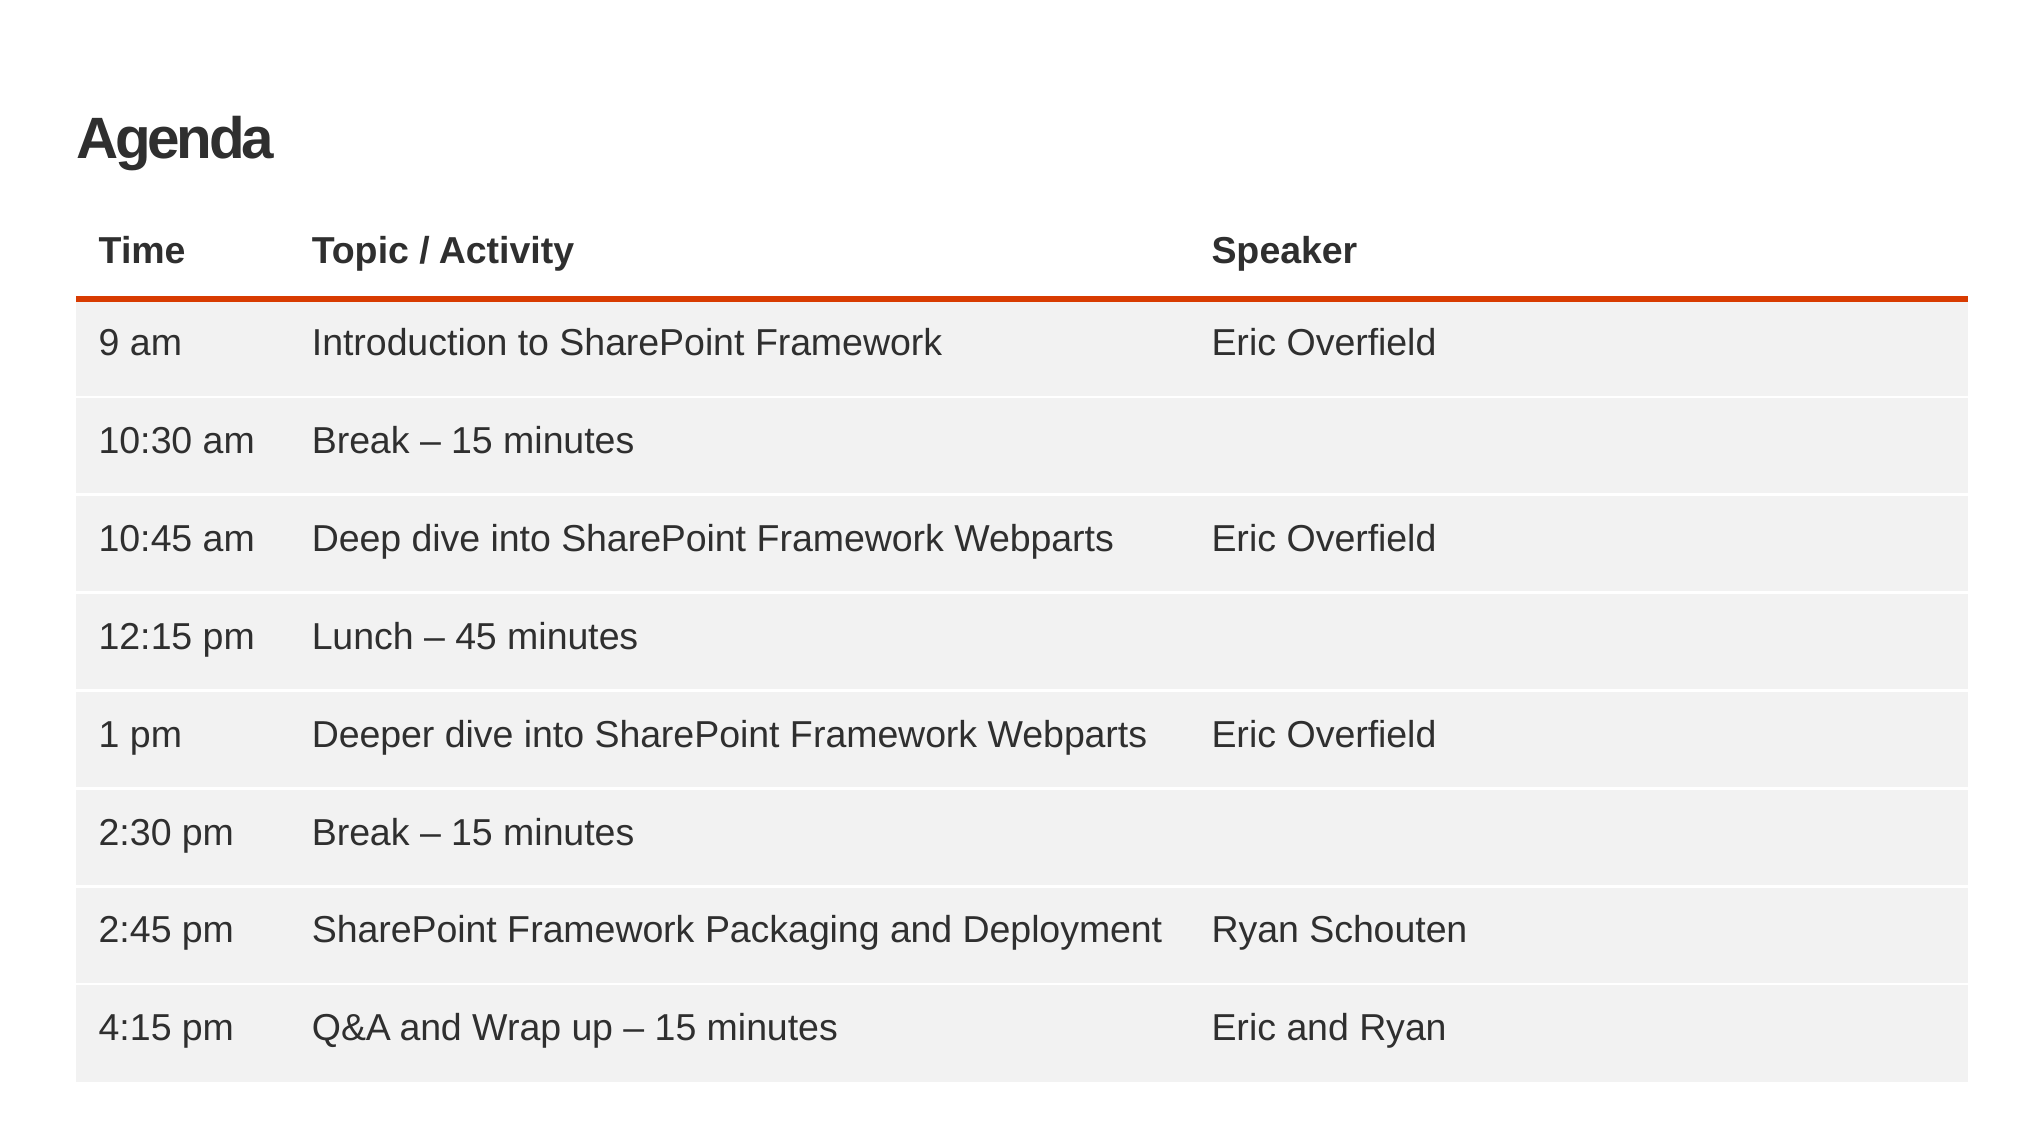

# Agenda
| Time | Topic / Activity | Speaker |
| --- | --- | --- |
| 9 am | Introduction to SharePoint Framework | Eric Overfield |
| 10:30 am | Break – 15 minutes |  |
| 10:45 am | Deep dive into SharePoint Framework Webparts | Eric Overfield |
| 12:15 pm | Lunch – 45 minutes |  |
| 1 pm | Deeper dive into SharePoint Framework Webparts | Eric Overfield |
| 2:30 pm | Break – 15 minutes |  |
| 2:45 pm | SharePoint Framework Packaging and Deployment | Ryan Schouten |
| 4:15 pm | Q&A and Wrap up – 15 minutes | Eric and Ryan |